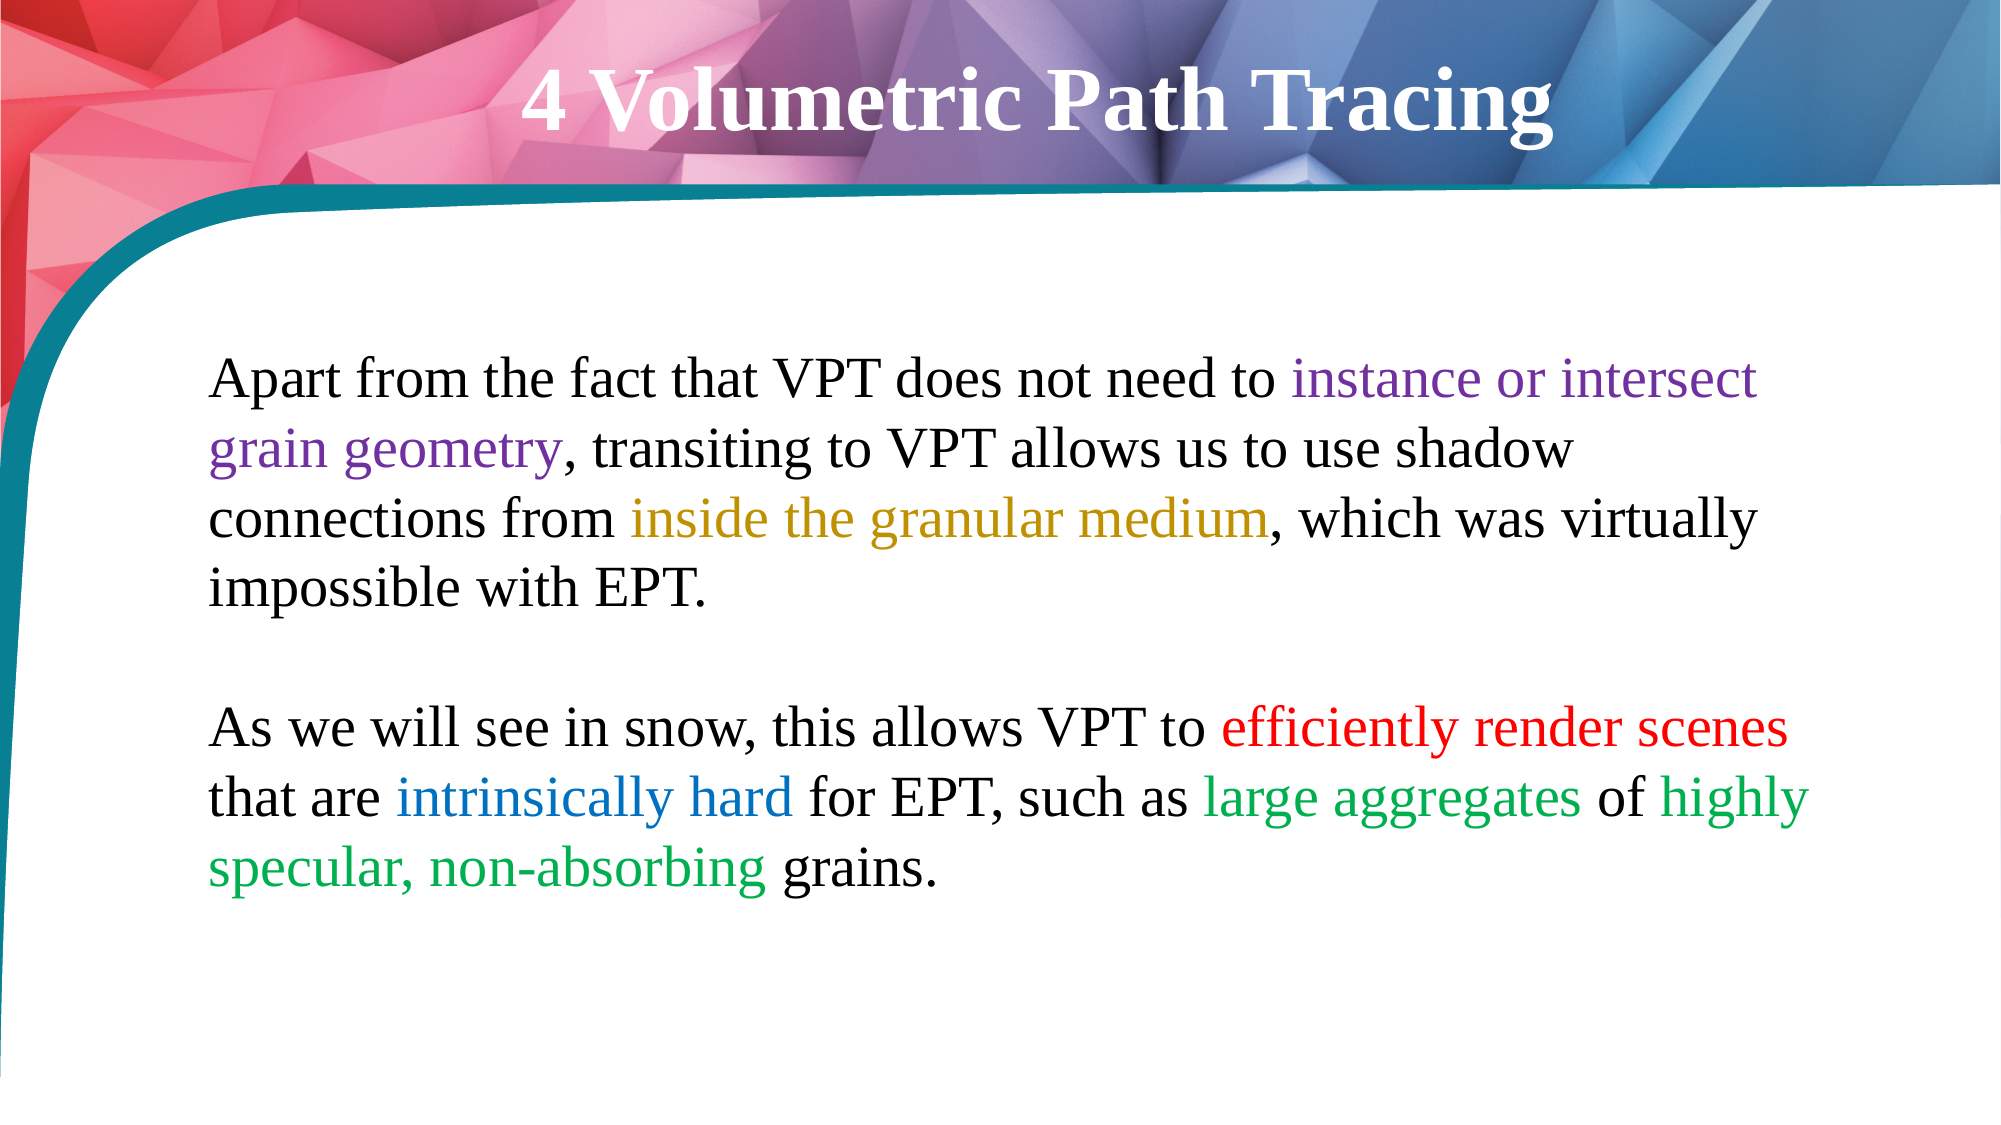

4 Volumetric Path Tracing
Apart from the fact that VPT does not need to instance or intersect
grain geometry, transiting to VPT allows us to use shadow
connections from inside the granular medium, which was virtually
impossible with EPT.

As we will see in snow, this allows VPT to efficiently render scenes that are intrinsically hard for EPT, such as large aggregates of highly specular, non-absorbing grains.
21